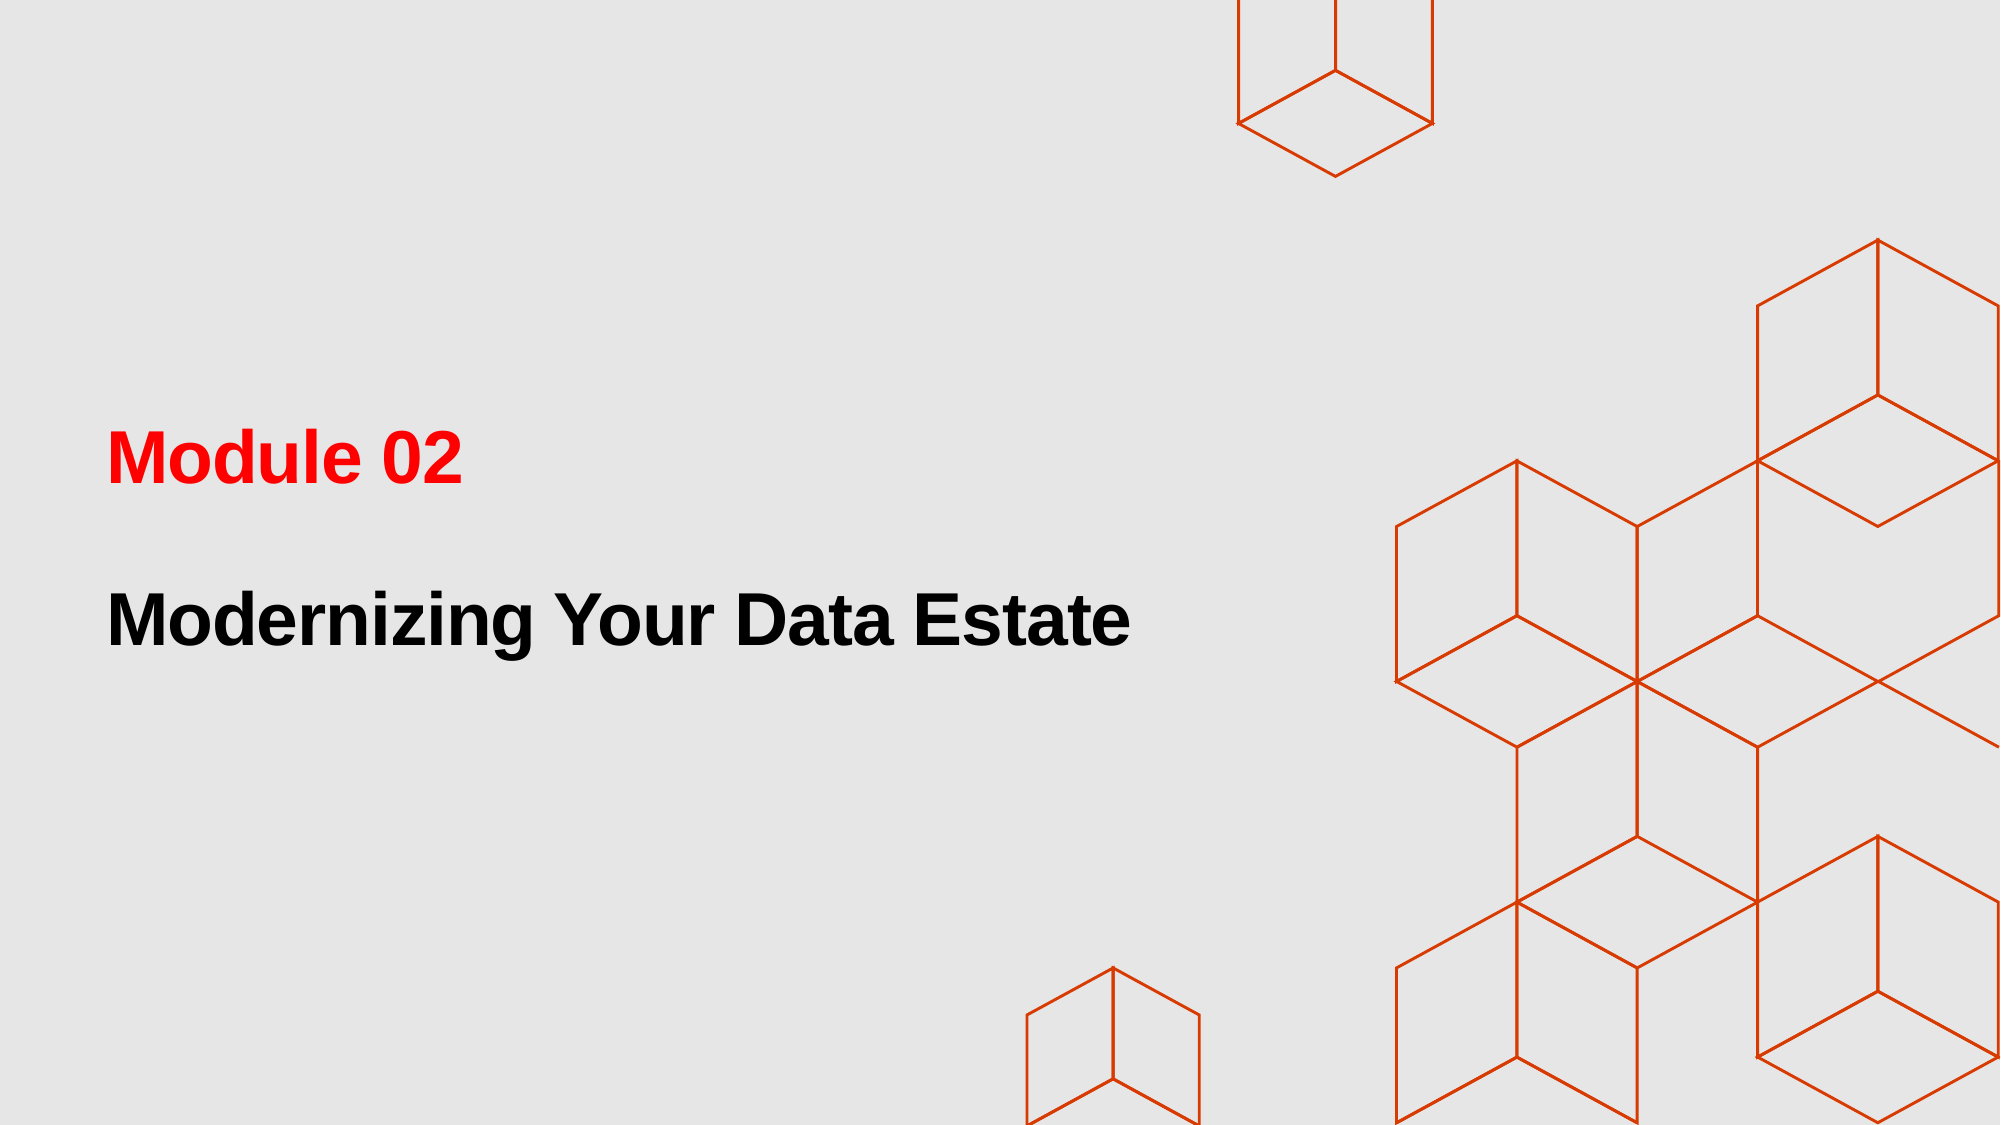

# Module 02 Modernizing Your Data Estate